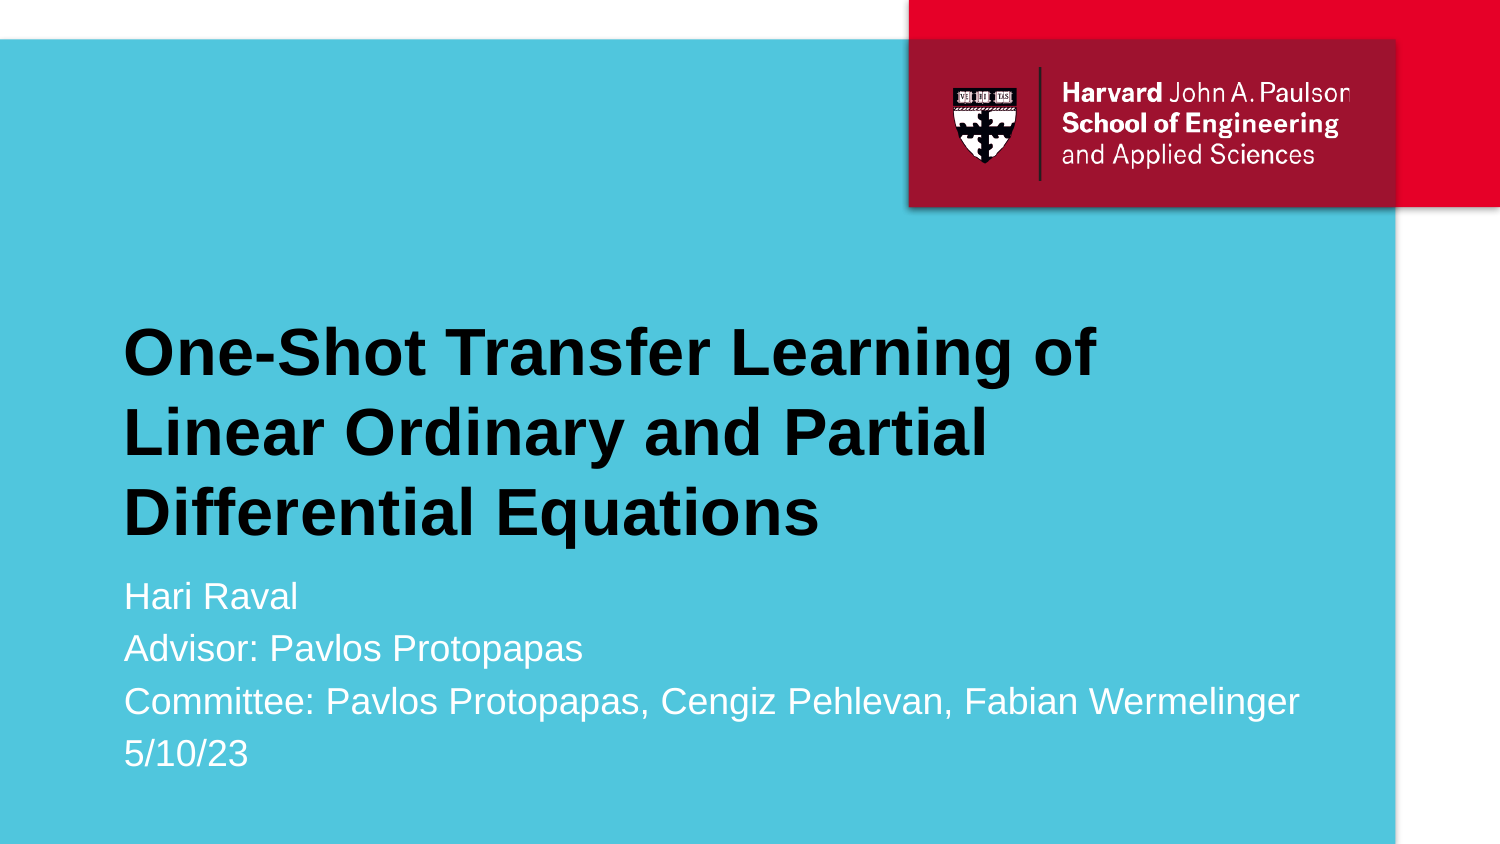

One-Shot Transfer Learning of Linear Ordinary and Partial Differential Equations
Hari Raval
Advisor: Pavlos Protopapas
Committee: Pavlos Protopapas, Cengiz Pehlevan, Fabian Wermelinger
5/10/23